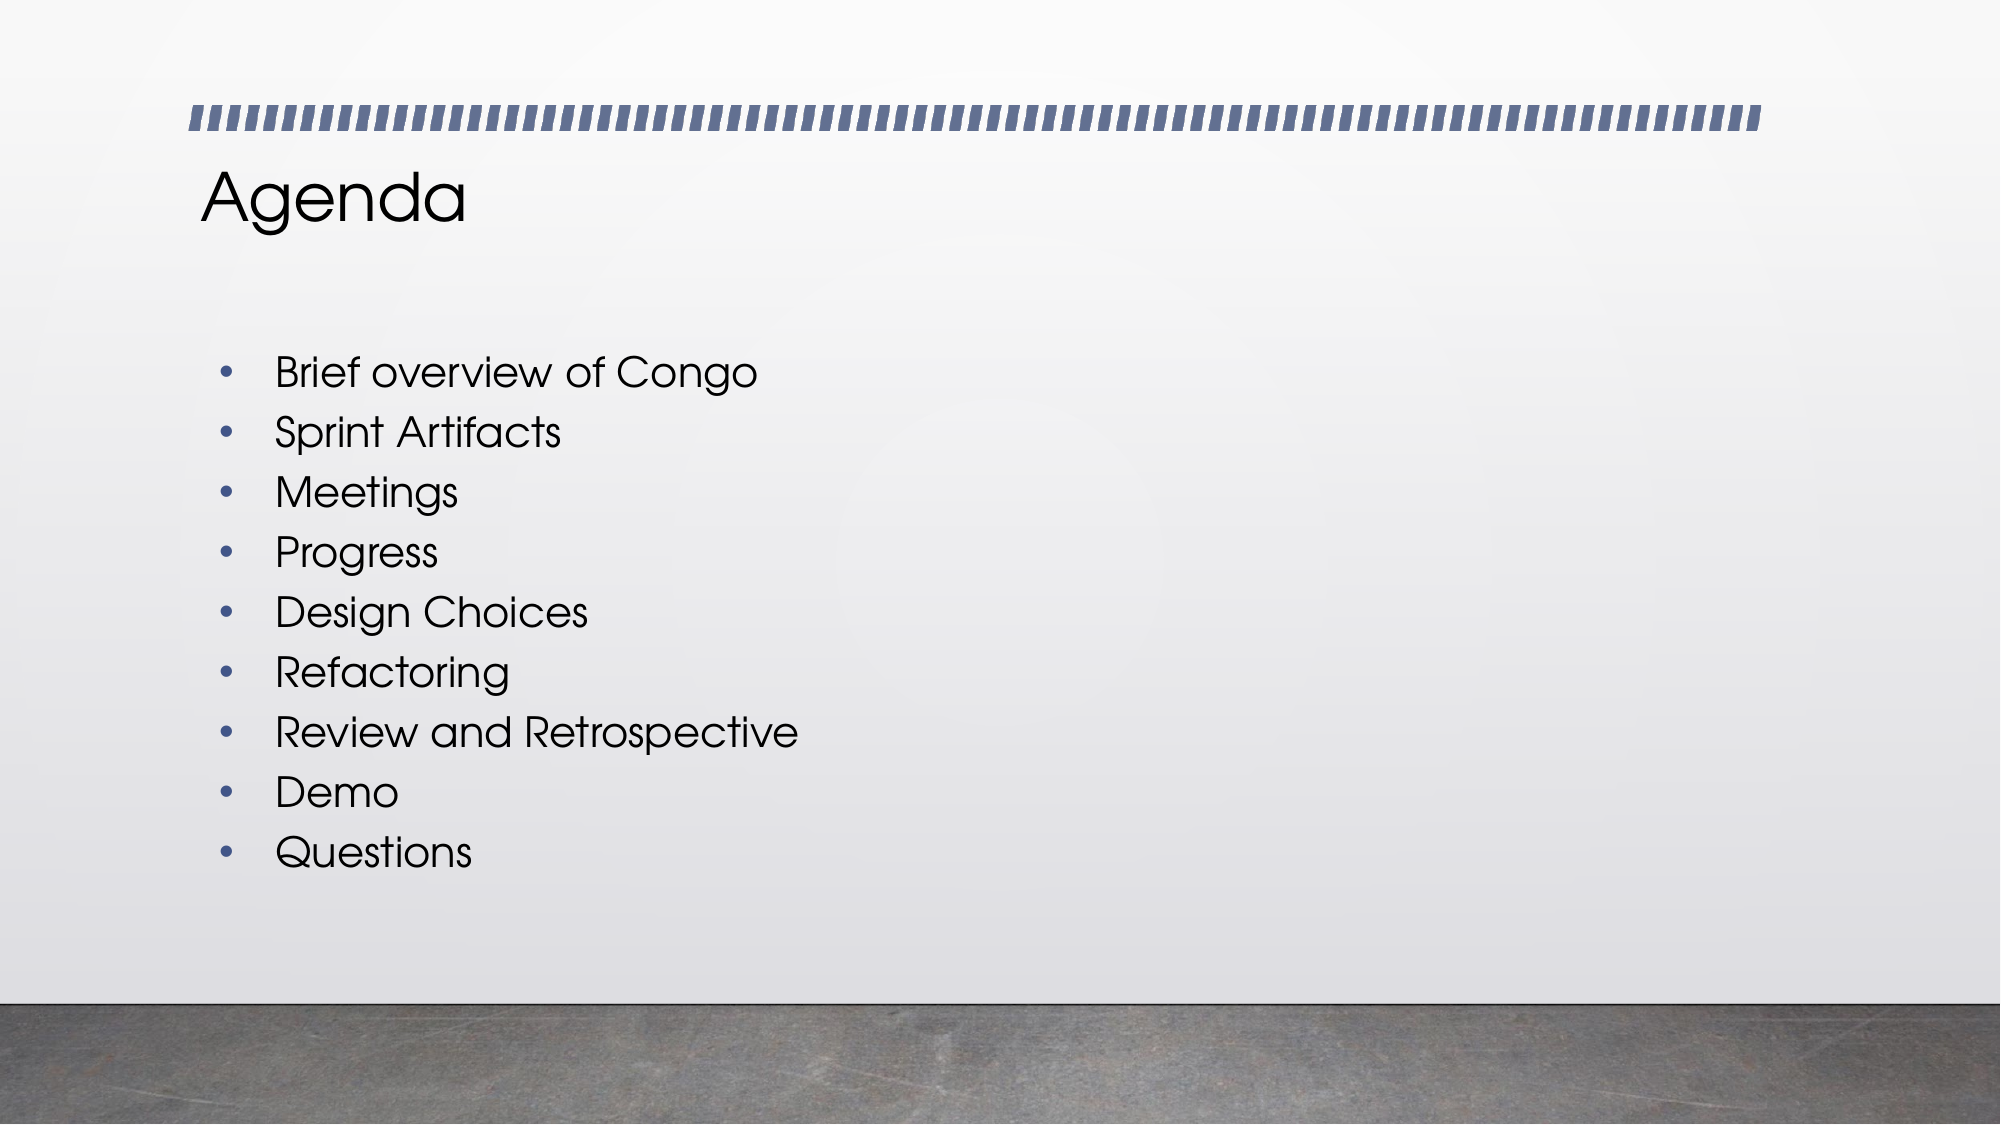

# Agenda
Brief overview of Congo
Sprint Artifacts
Meetings
Progress
Design Choices
Refactoring
Review and Retrospective
Demo
Questions